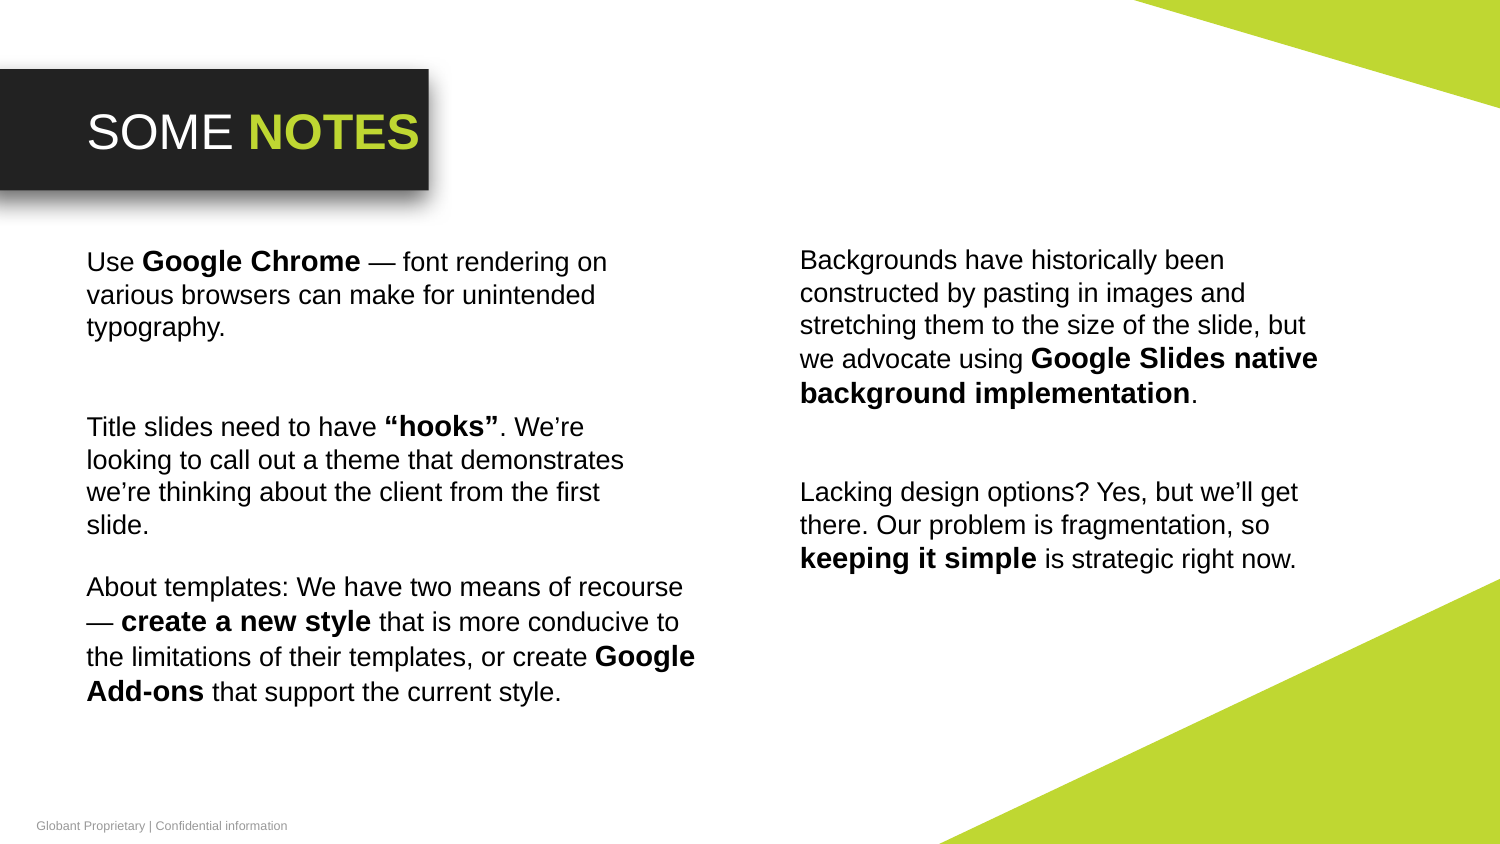

SOME NOTES
Use Google Chrome — font rendering on various browsers can make for unintended typography.

Title slides need to have “hooks”. We’re looking to call out a theme that demonstrates we’re thinking about the client from the first slide.

Backgrounds have historically been constructed by pasting in images and stretching them to the size of the slide, but we advocate using Google Slides native background implementation.

Lacking design options? Yes, but we’ll get there. Our problem is fragmentation, so keeping it simple is strategic right now.
About templates: We have two means of recourse — create a new style that is more conducive to the limitations of their templates, or create Google Add-ons that support the current style.

Globant Proprietary | Confidential information